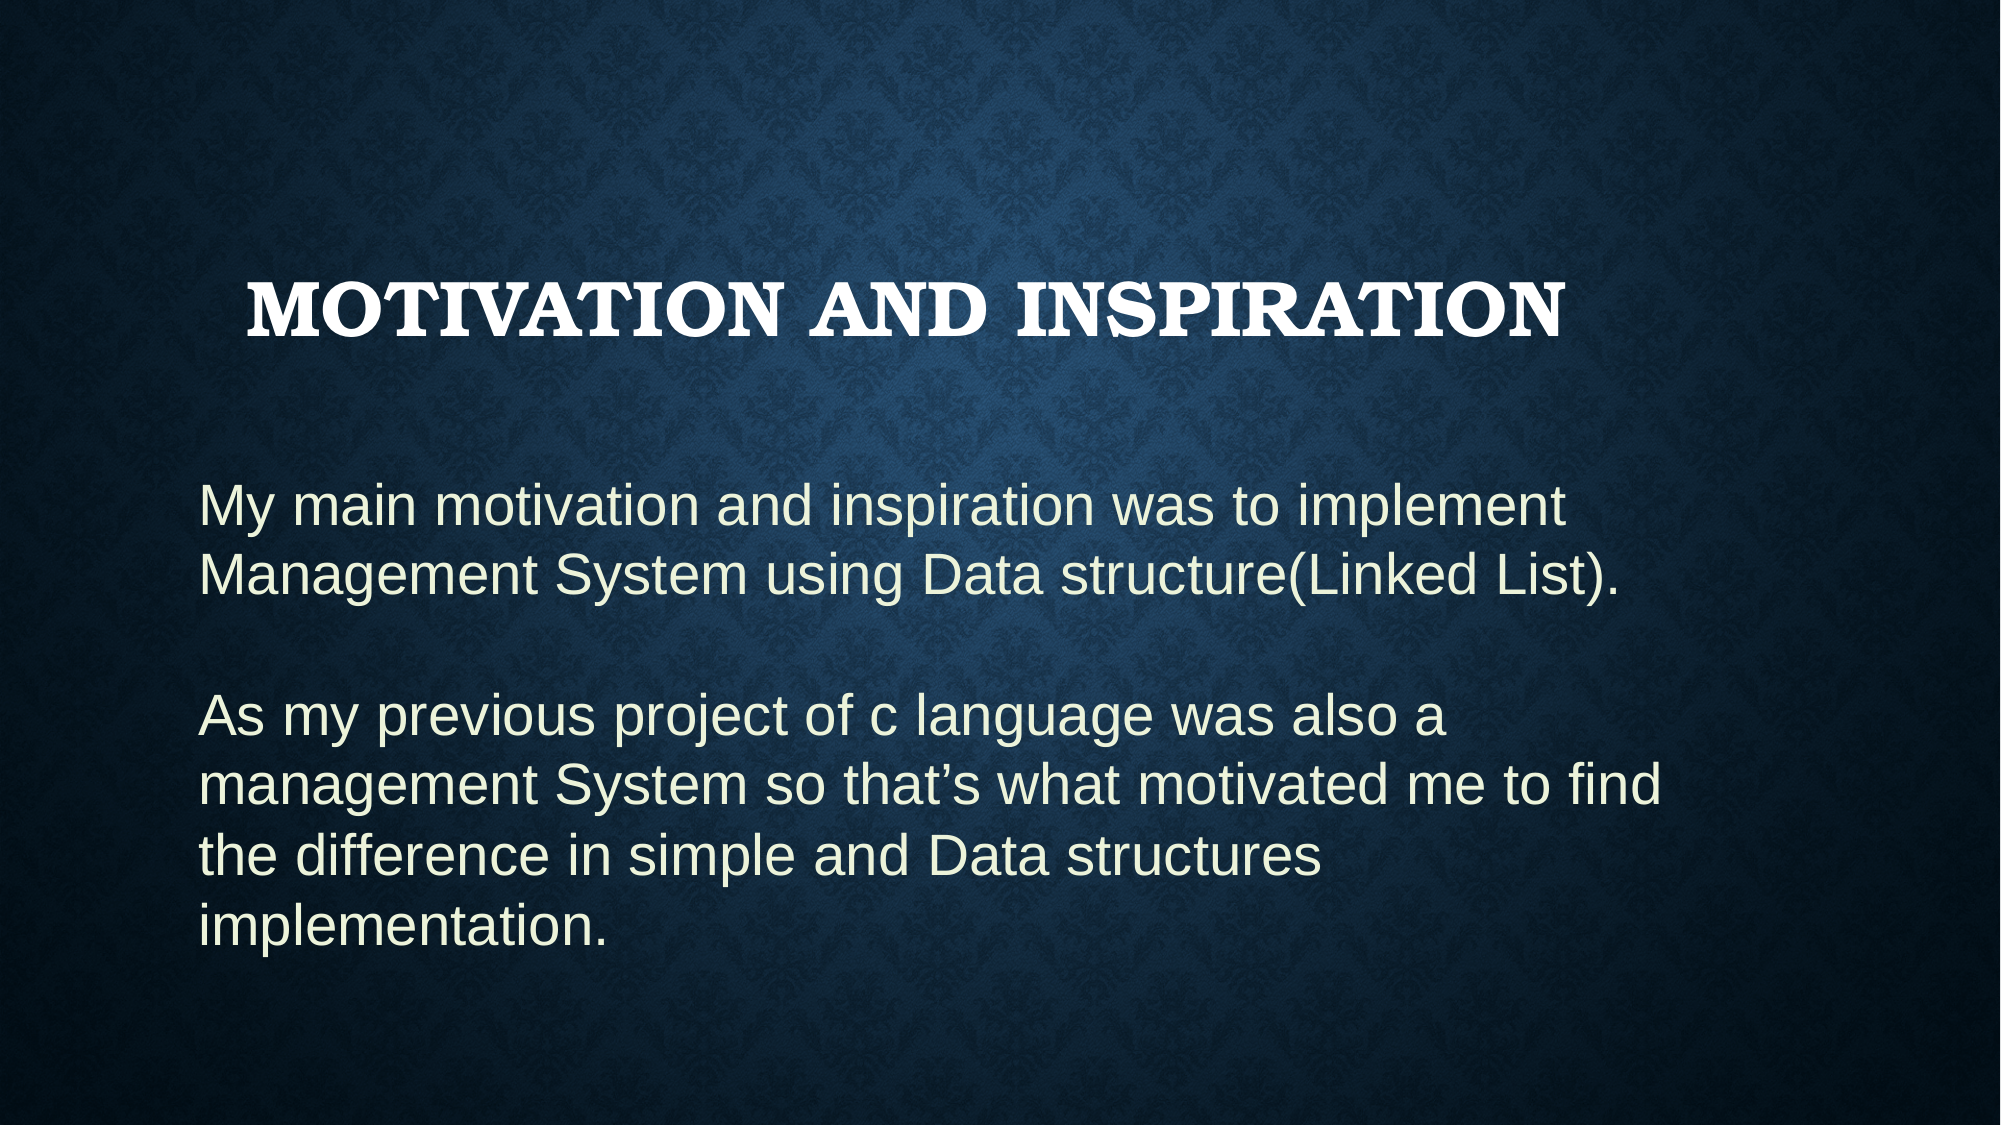

# Motivation and inspiration
My main motivation and inspiration was to implement Management System using Data structure(Linked List).

As my previous project of c language was also a  management System so that’s what motivated me to find the difference in simple and Data structures implementation.